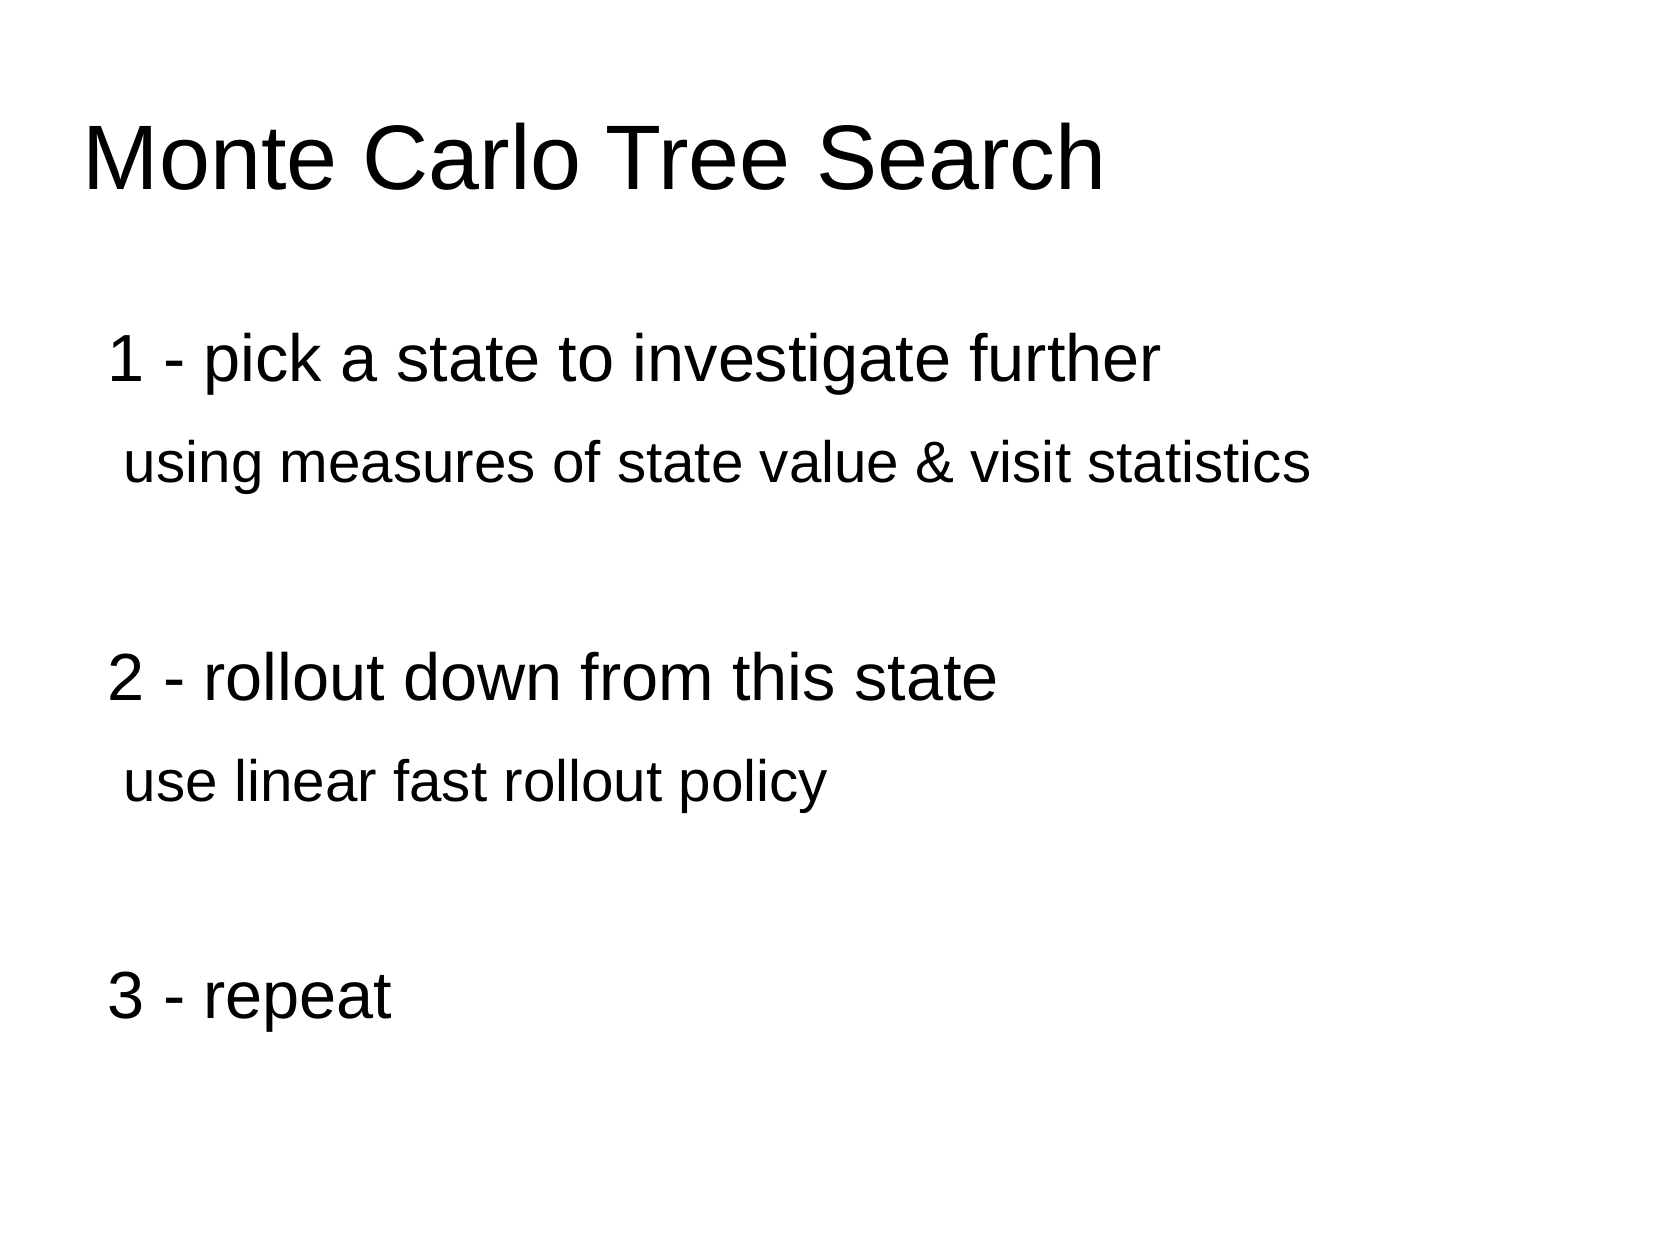

Monte Carlo Tree Search
1 - pick a state to investigate further
 using measures of state value & visit statistics

2 - rollout down from this state
 use linear fast rollout policy

3 - repeat